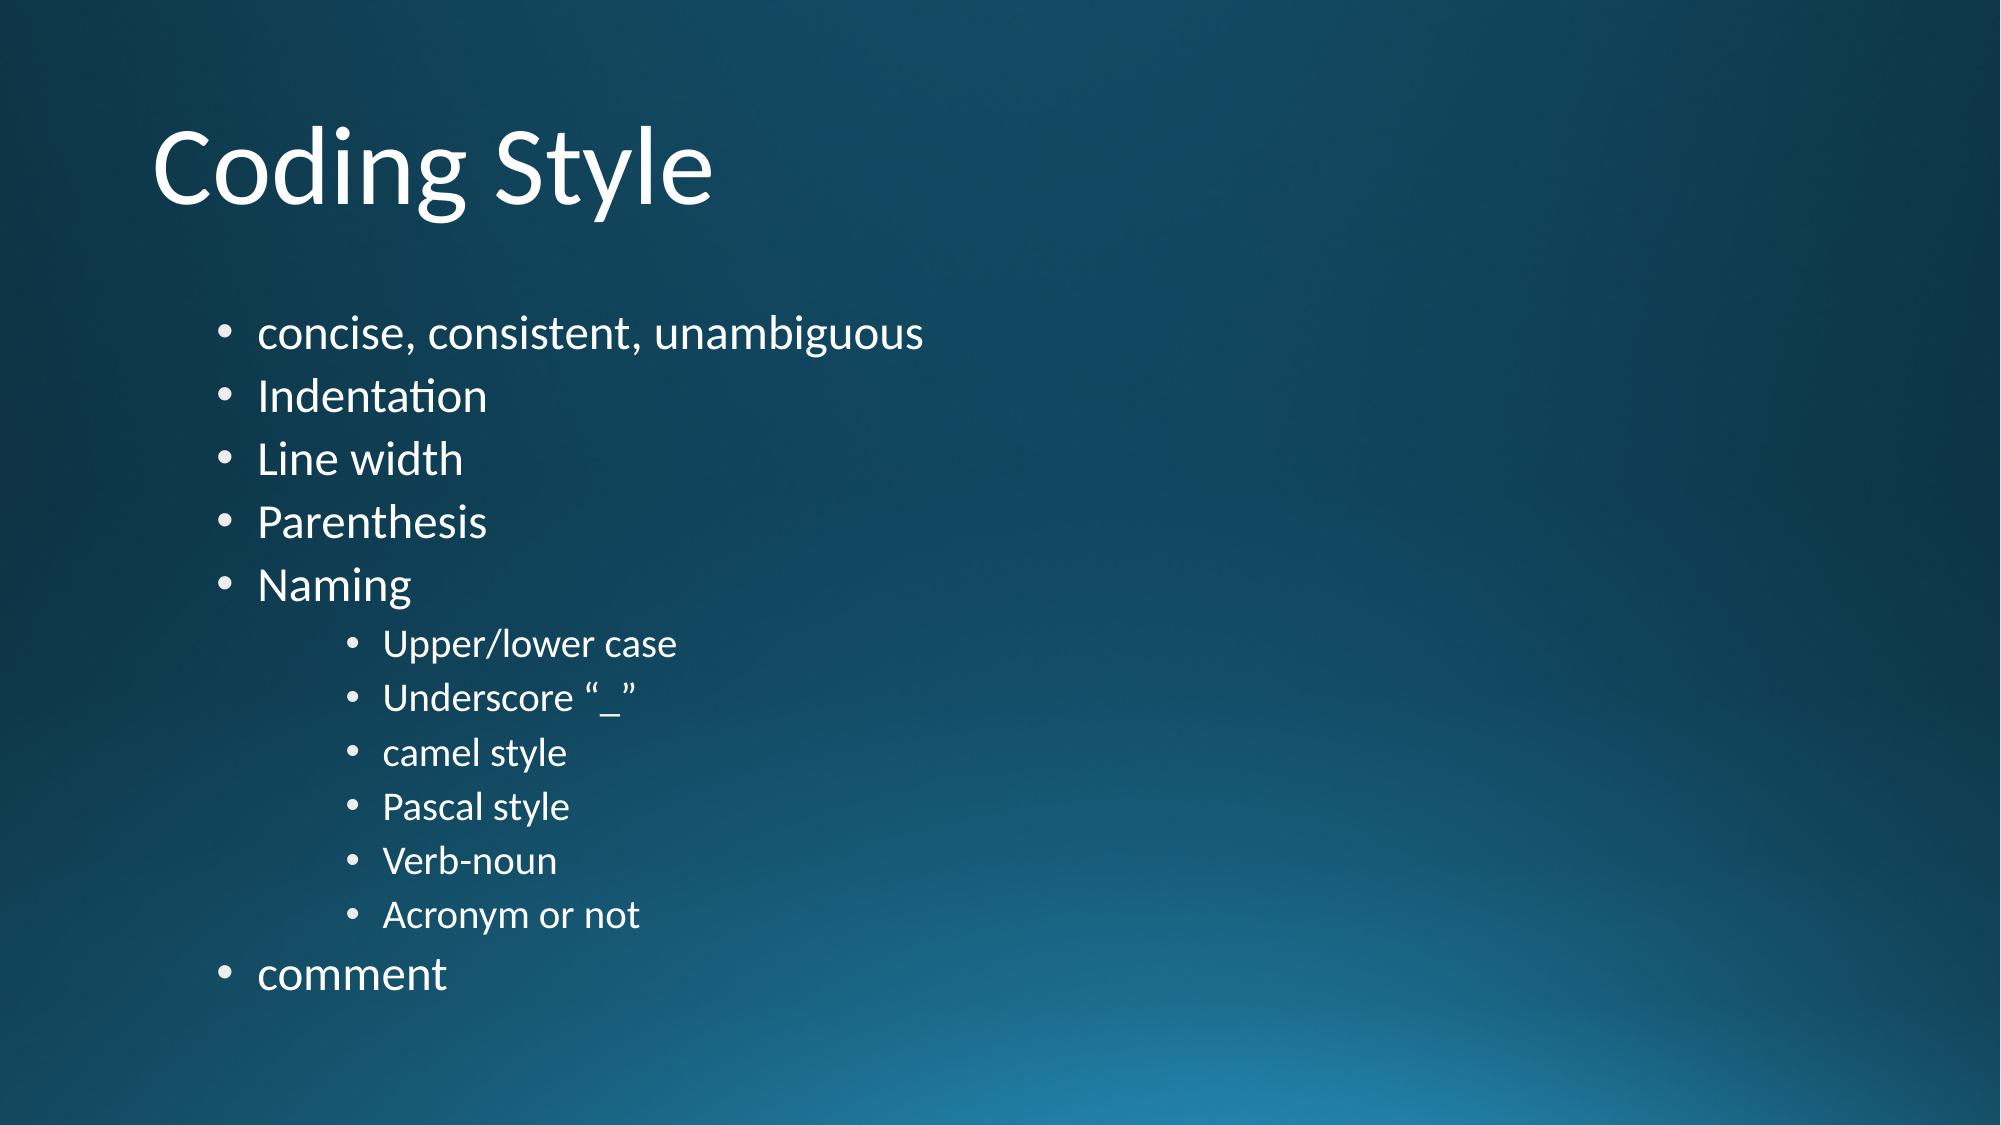

# Coding Style
concise, consistent, unambiguous
Indentation
Line width
Parenthesis
Naming
Upper/lower case
Underscore “_”
camel style
Pascal style
Verb-noun
Acronym or not
comment